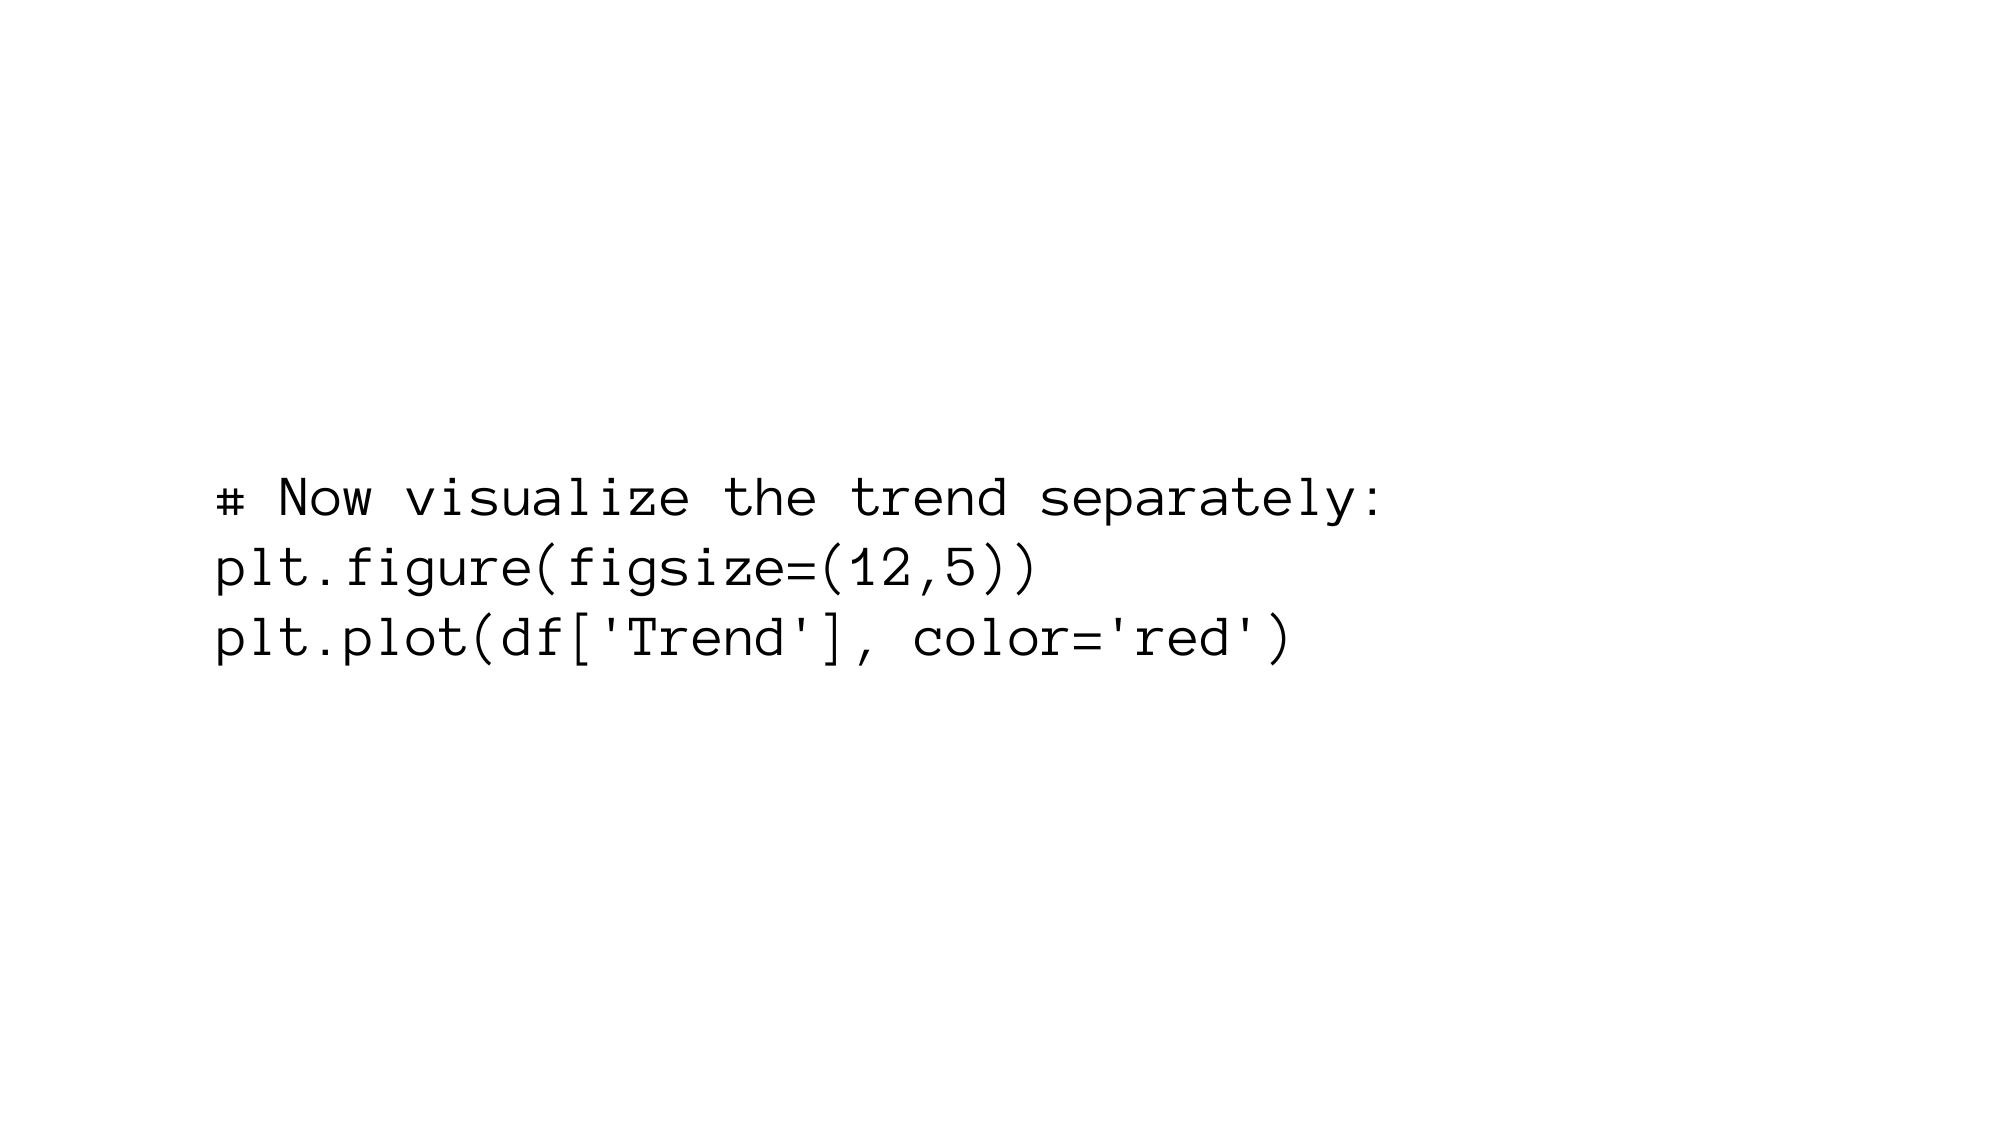

# Now visualize the trend separately:
plt.figure(figsize=(12,5))
plt.plot(df['Trend'], color='red')